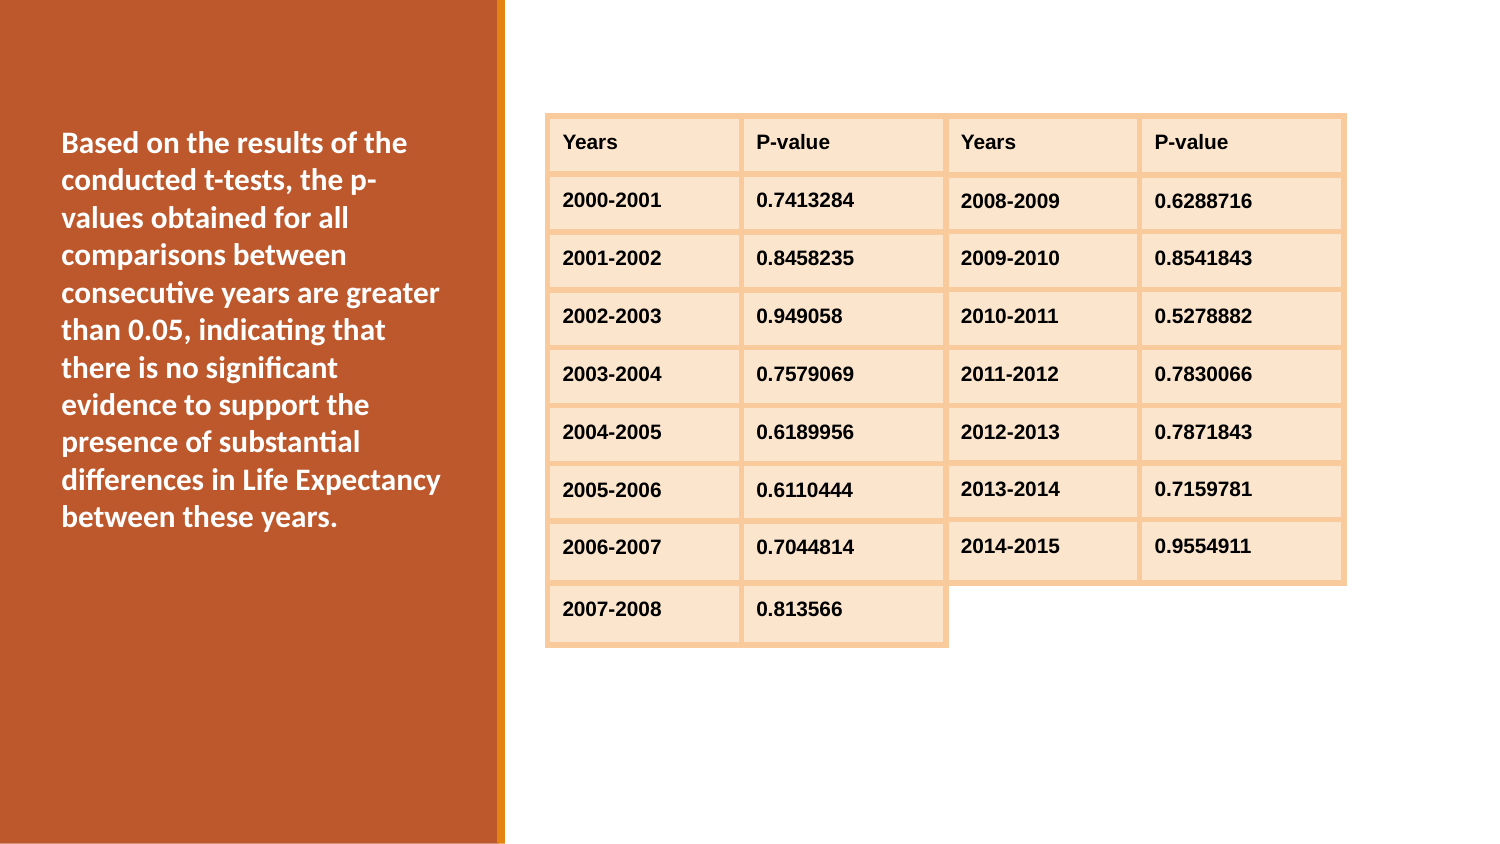

| Years | P-value |
| --- | --- |
| 2000-2001 | 0.7413284 |
| 2001-2002 | 0.8458235 |
| 2002-2003 | 0.949058 |
| 2003-2004 | 0.7579069 |
| 2004-2005 | 0.6189956 |
| 2005-2006 | 0.6110444 |
| 2006-2007 | 0.7044814 |
| 2007-2008 | 0.813566 |
| Years | P-value |
| --- | --- |
| 2008-2009 | 0.6288716 |
| 2009-2010 | 0.8541843 |
| 2010-2011 | 0.5278882 |
| 2011-2012 | 0.7830066 |
| 2012-2013 | 0.7871843 |
| 2013-2014 | 0.7159781 |
| 2014-2015 | 0.9554911 |
Based on the results of the conducted t-tests, the p-values obtained for all comparisons between consecutive years are greater than 0.05, indicating that there is no significant evidence to support the presence of substantial differences in Life Expectancy between these years.